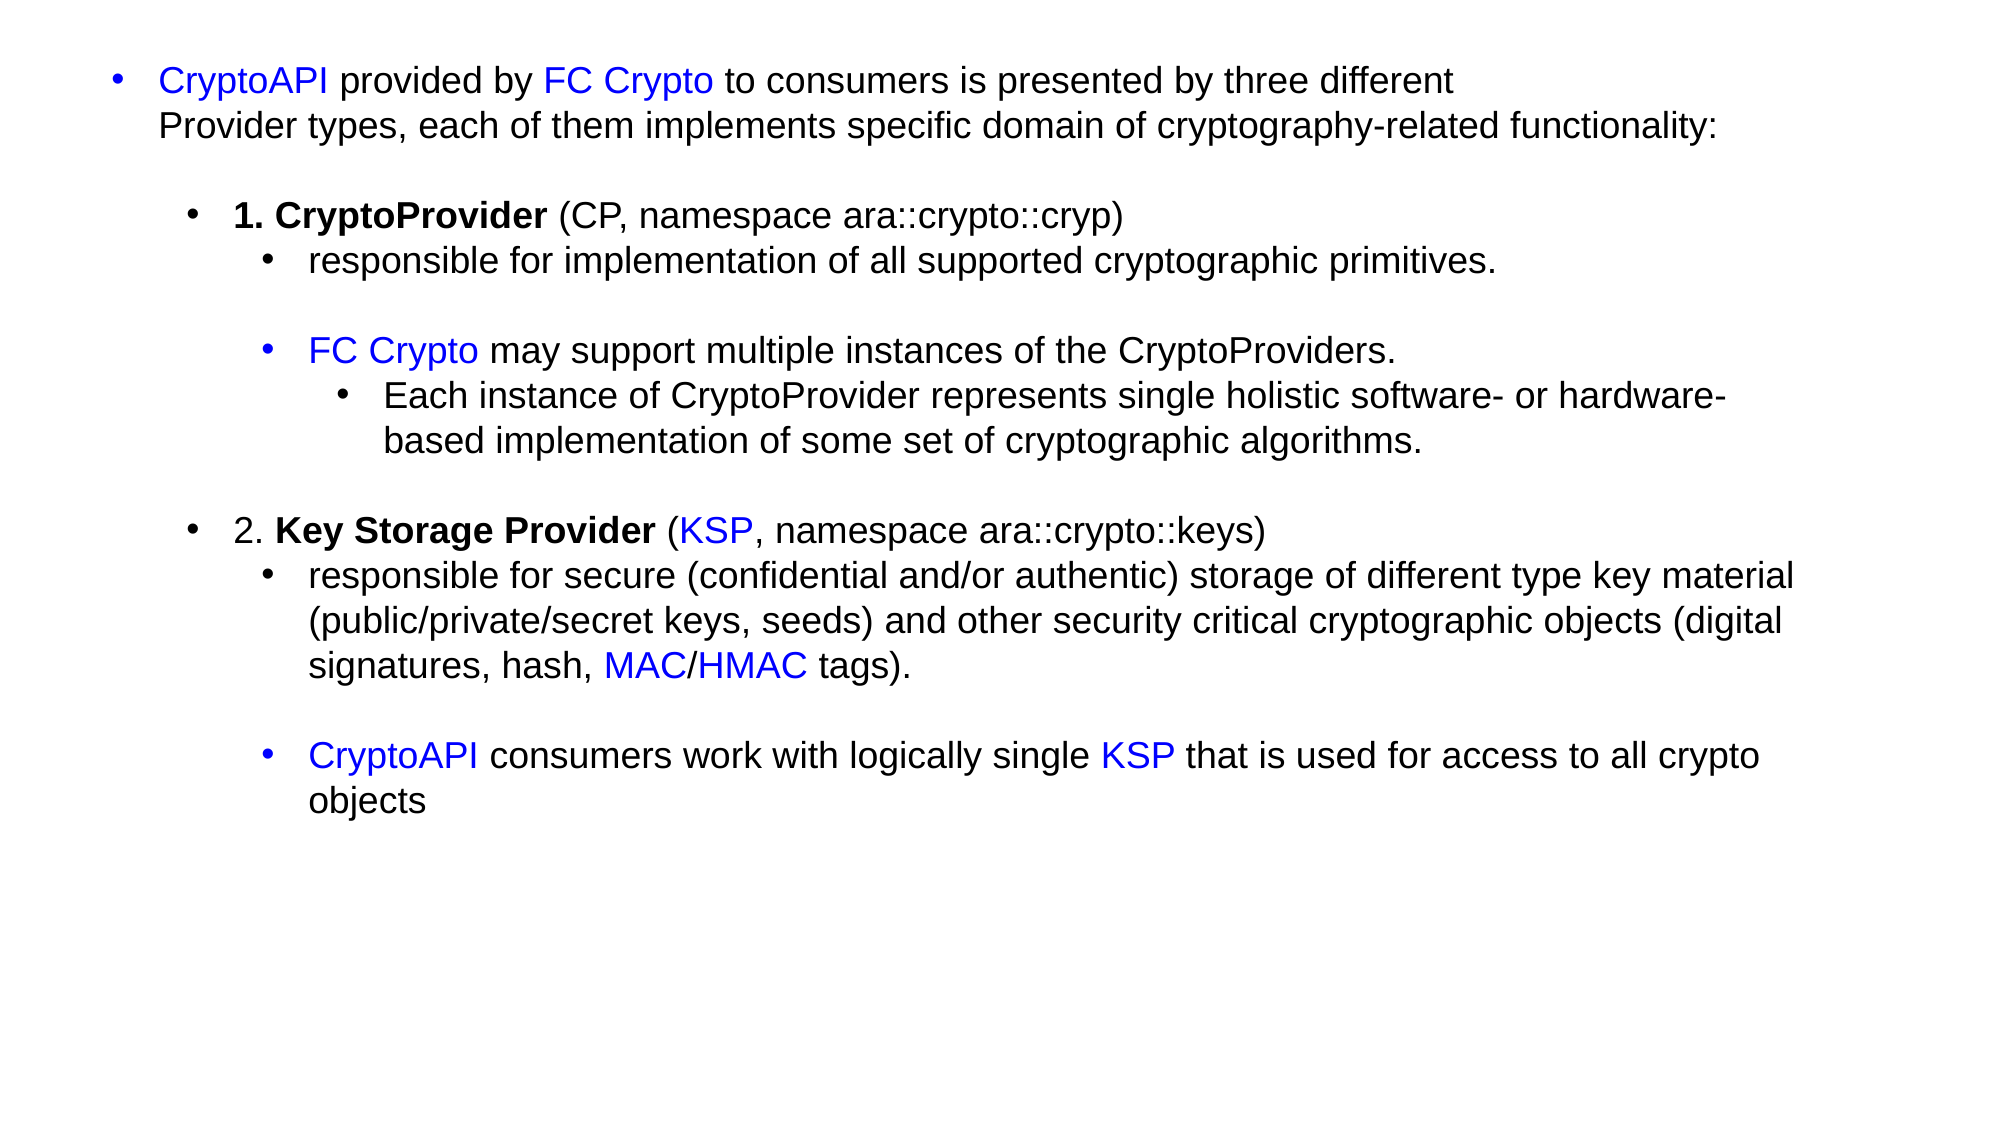

CryptoAPI provided by FC Crypto to consumers is presented by three different
Provider types, each of them implements specific domain of cryptography-related functionality:

1. CryptoProvider (CP, namespace ara::crypto::cryp)
responsible for implementation of all supported cryptographic primitives.

FC Crypto may support multiple instances of the CryptoProviders.
Each instance of CryptoProvider represents single holistic software- or hardware-based implementation of some set of cryptographic algorithms.

2. Key Storage Provider (KSP, namespace ara::crypto::keys)
responsible for secure (confidential and/or authentic) storage of different type key material (public/private/secret keys, seeds) and other security critical cryptographic objects (digital signatures, hash, MAC/HMAC tags).

CryptoAPI consumers work with logically single KSP that is used for access to all crypto objects